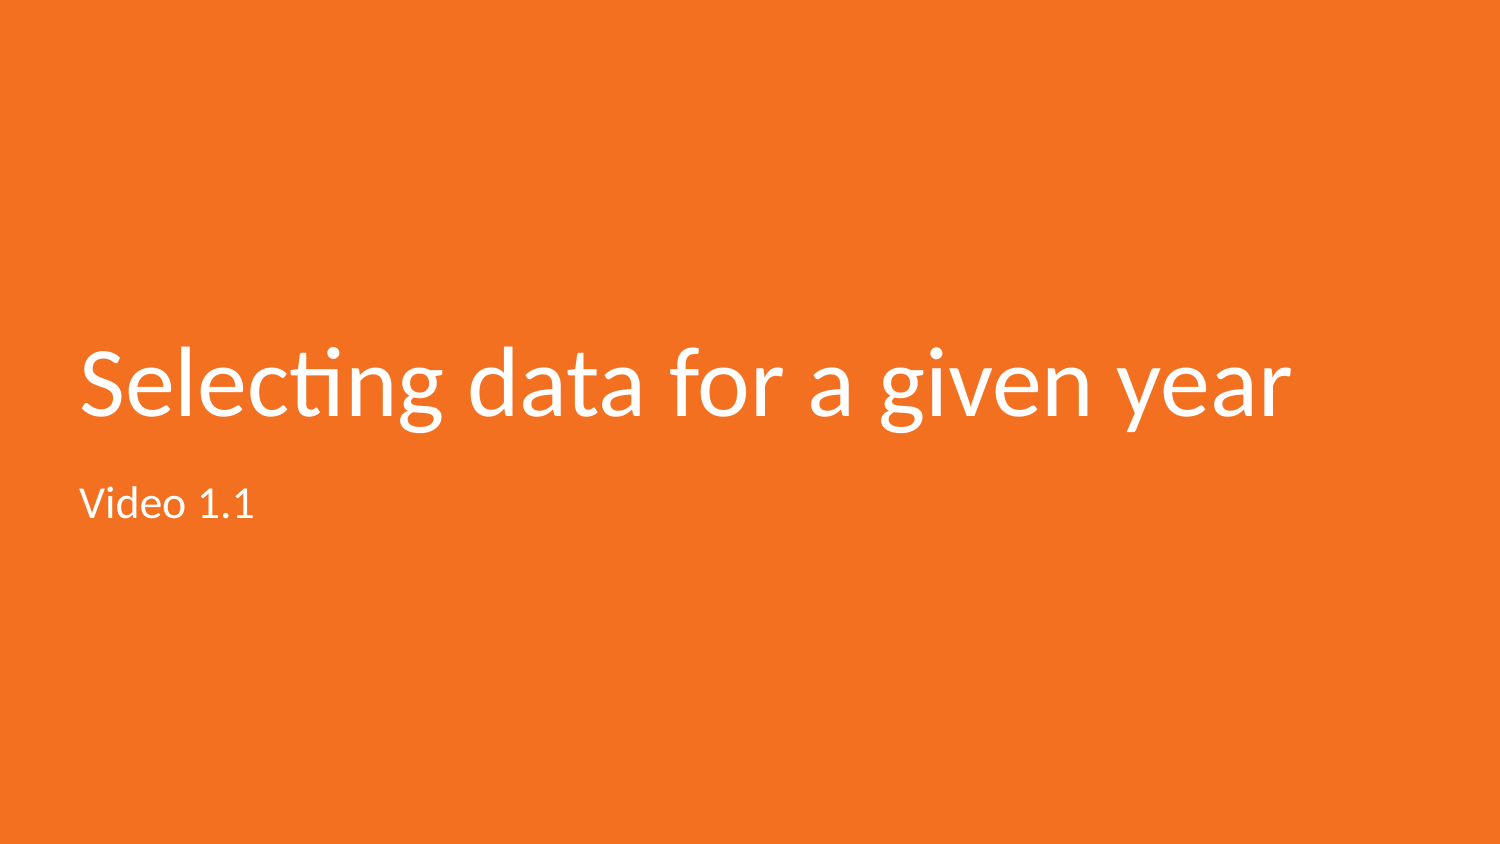

# Selecting data for a given year
Video 1.1